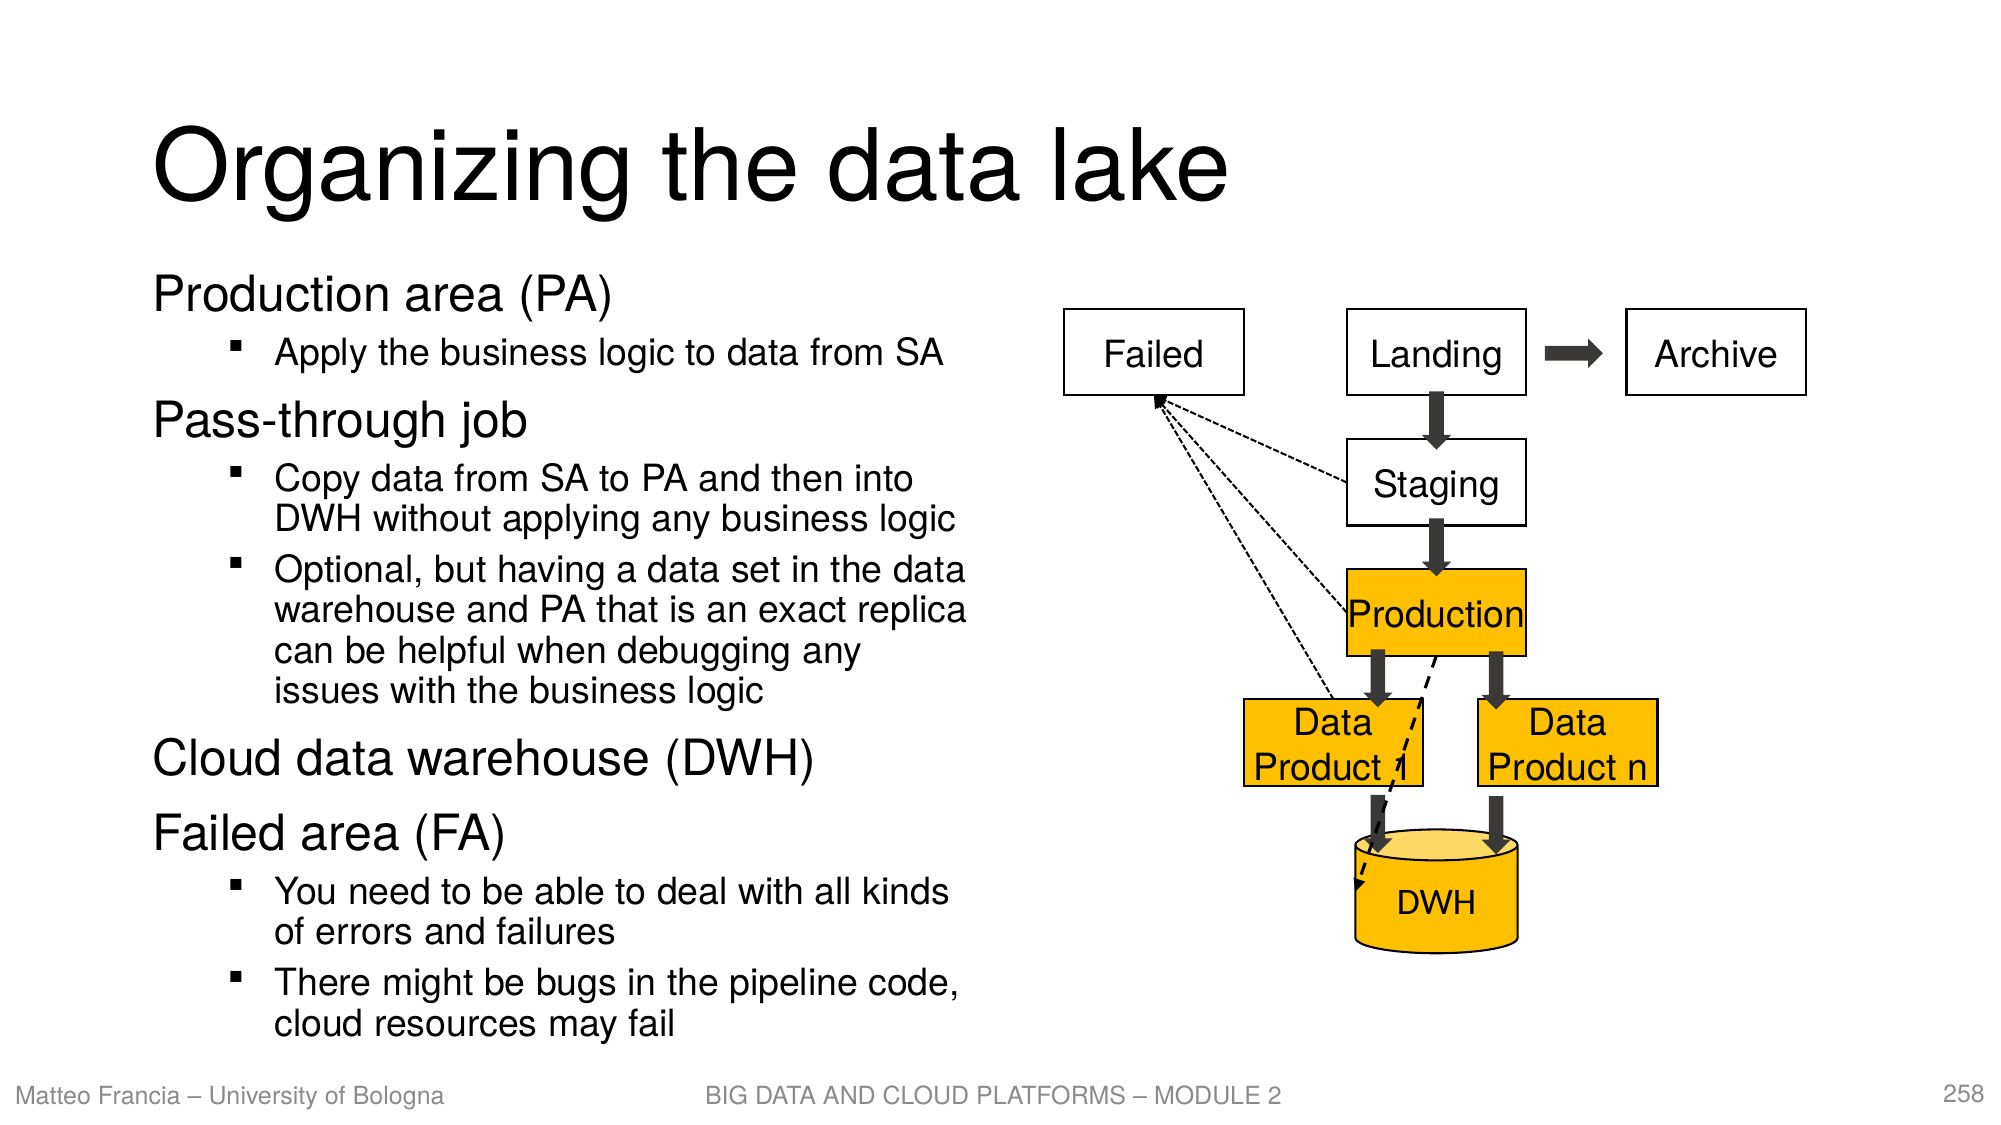

# Organizing the data lake
Production area (PA)
Apply the business logic to data from SA
Pass-through job
Copy data from SA to PA and then into DWH without applying any business logic
Optional, but having a data set in the data warehouse and PA that is an exact replica can be helpful when debugging any issues with the business logic
Cloud data warehouse (DWH)
Failed area (FA)
You need to be able to deal with all kinds of errors and failures
There might be bugs in the pipeline code, cloud resources may fail

Failed
Landing
Archive

Staging

Production

Data
Product 1
Data
Product n

DWH

258
Matteo Francia – University of Bologna